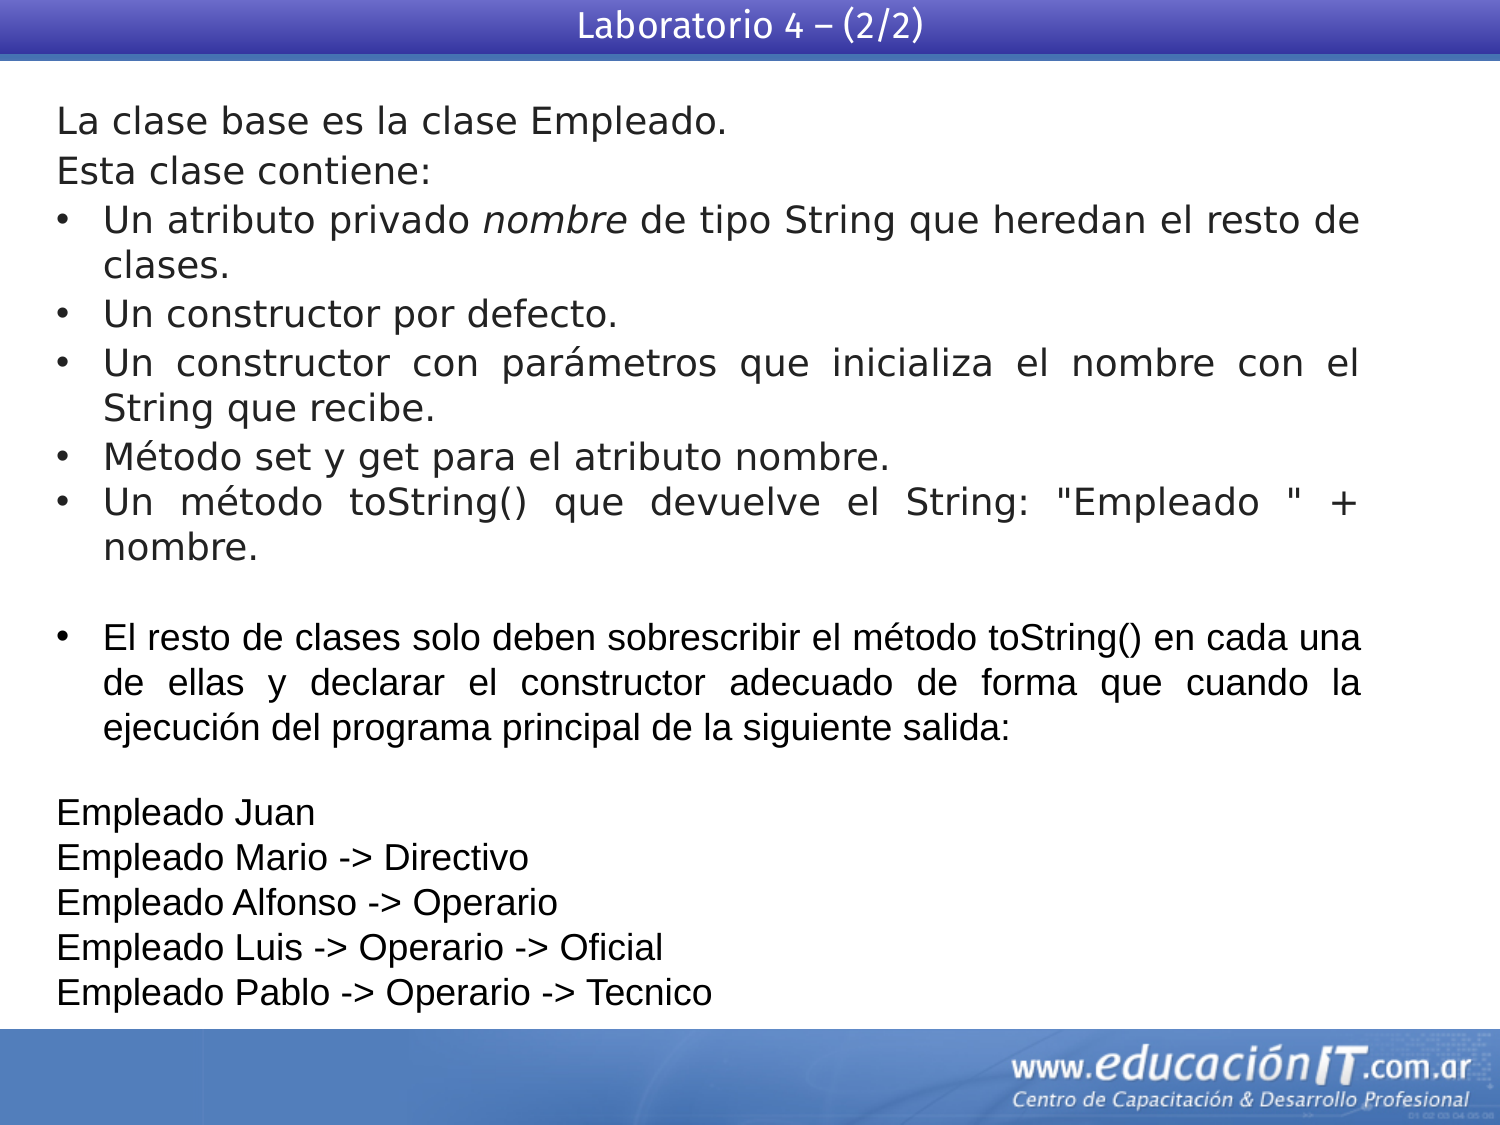

Laboratorio 4 – (2/2)
La clase base es la clase Empleado.
Esta clase contiene:
Un atributo privado nombre de tipo String que heredan el resto de clases.
Un constructor por defecto.
Un constructor con parámetros que inicializa el nombre con el String que recibe.
Método set y get para el atributo nombre.
Un método toString() que devuelve el String: "Empleado " + nombre.

El resto de clases solo deben sobrescribir el método toString() en cada una de ellas y declarar el constructor adecuado de forma que cuando la ejecución del programa principal de la siguiente salida:

Empleado Juan
Empleado Mario -> Directivo
Empleado Alfonso -> Operario
Empleado Luis -> Operario -> Oficial
Empleado Pablo -> Operario -> Tecnico